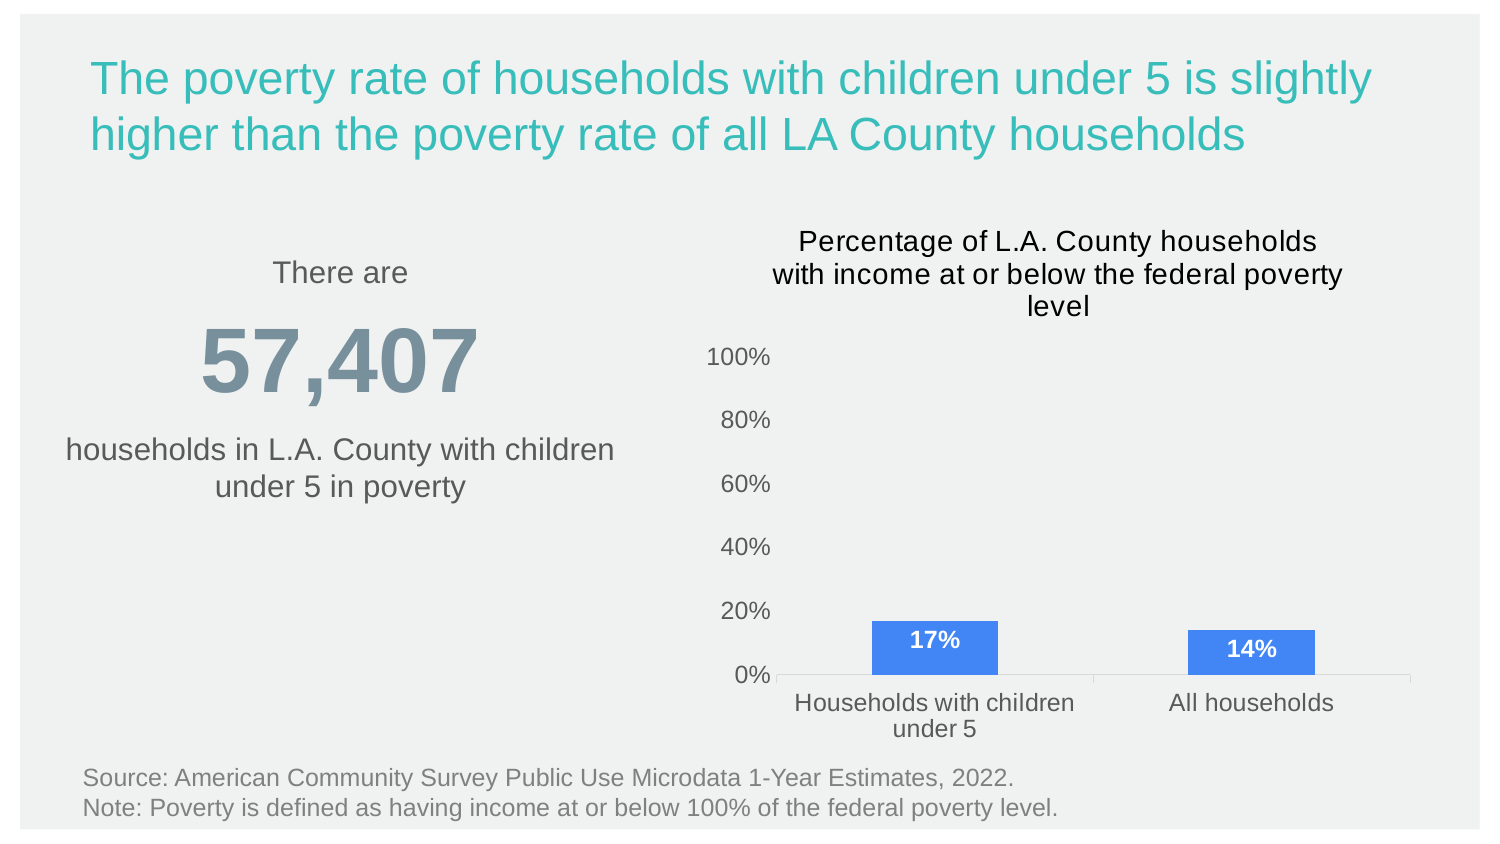

The poverty rate of households with children under 5 is slightly higher than the poverty rate of all LA County households

### Chart: Percentage of L.A. County households with income at or below the federal poverty level

| Category | Income at or below the Federal Poverty Level |
|---|---|
| Households with children under 5 | 0.169 |
| All households | 0.141 |
There are
57,407
households in L.A. County with children under 5 in poverty

Source: American Community Survey Public Use Microdata 1-Year Estimates, 2022.
Note: Poverty is defined as having income at or below 100% of the federal poverty level.